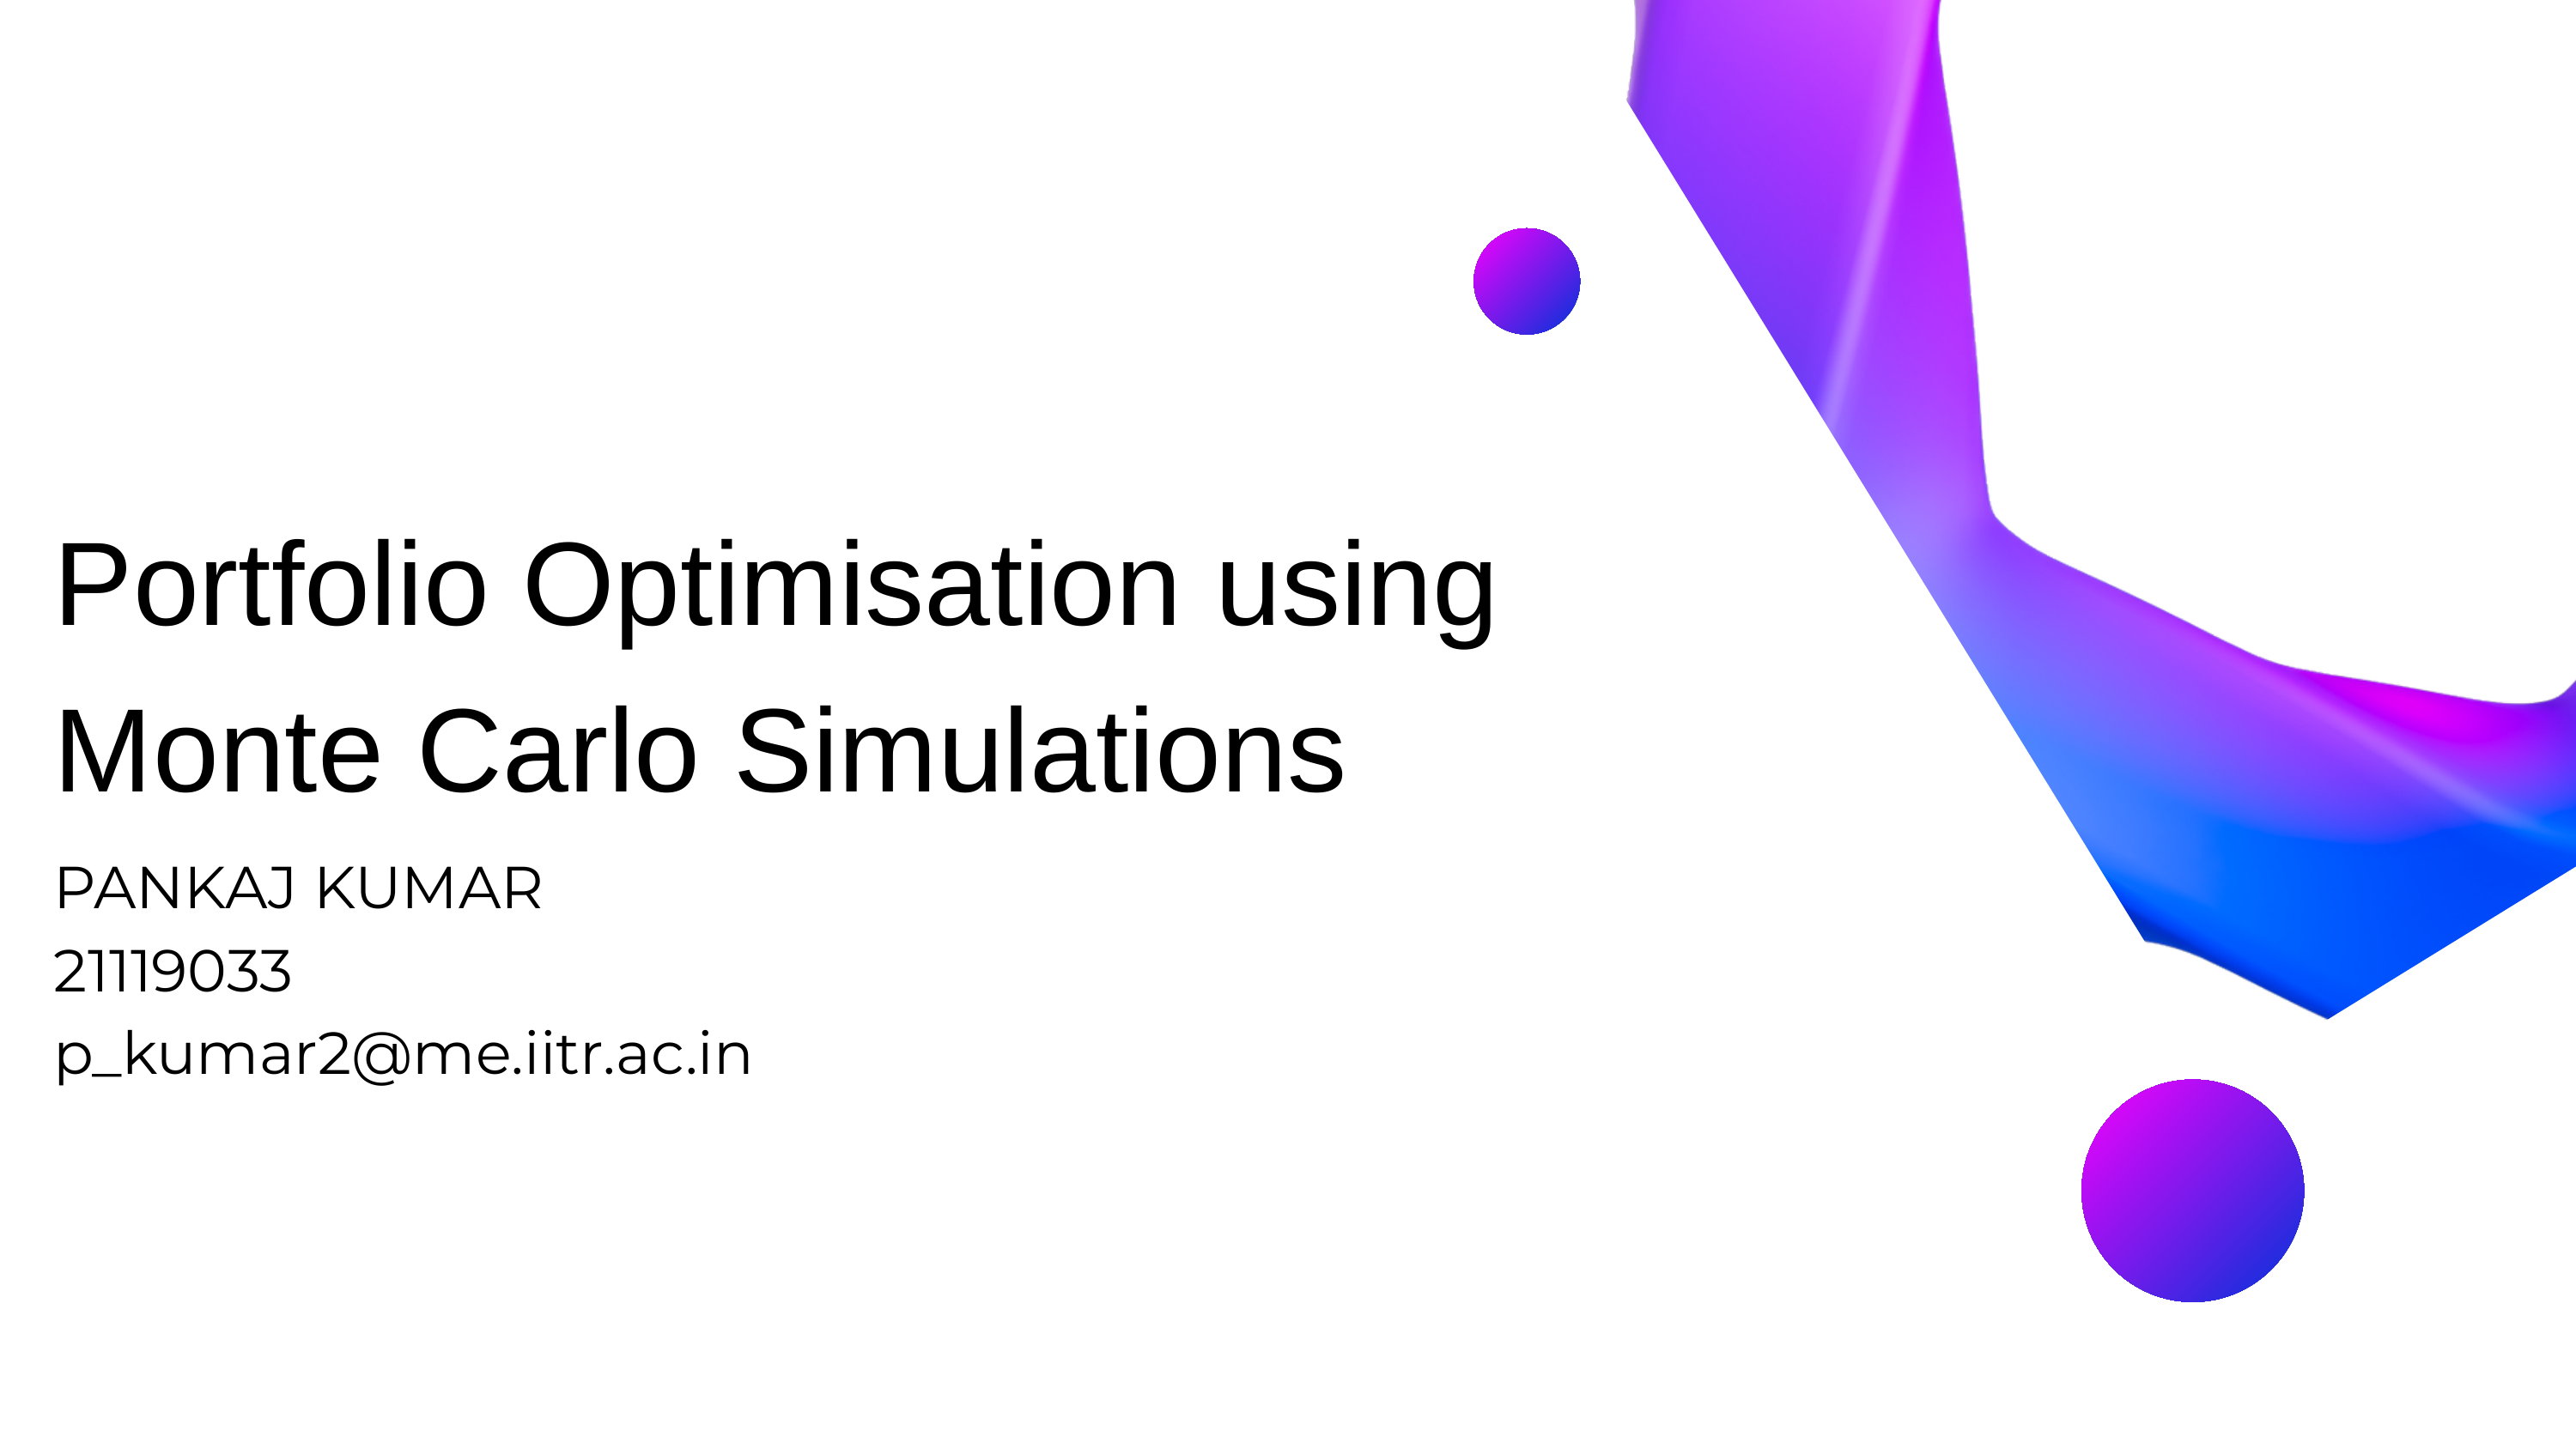

Portfolio Optimisation using Monte Carlo Simulations
PANKAJ KUMAR
21119033
p_kumar2@me.iitr.ac.in